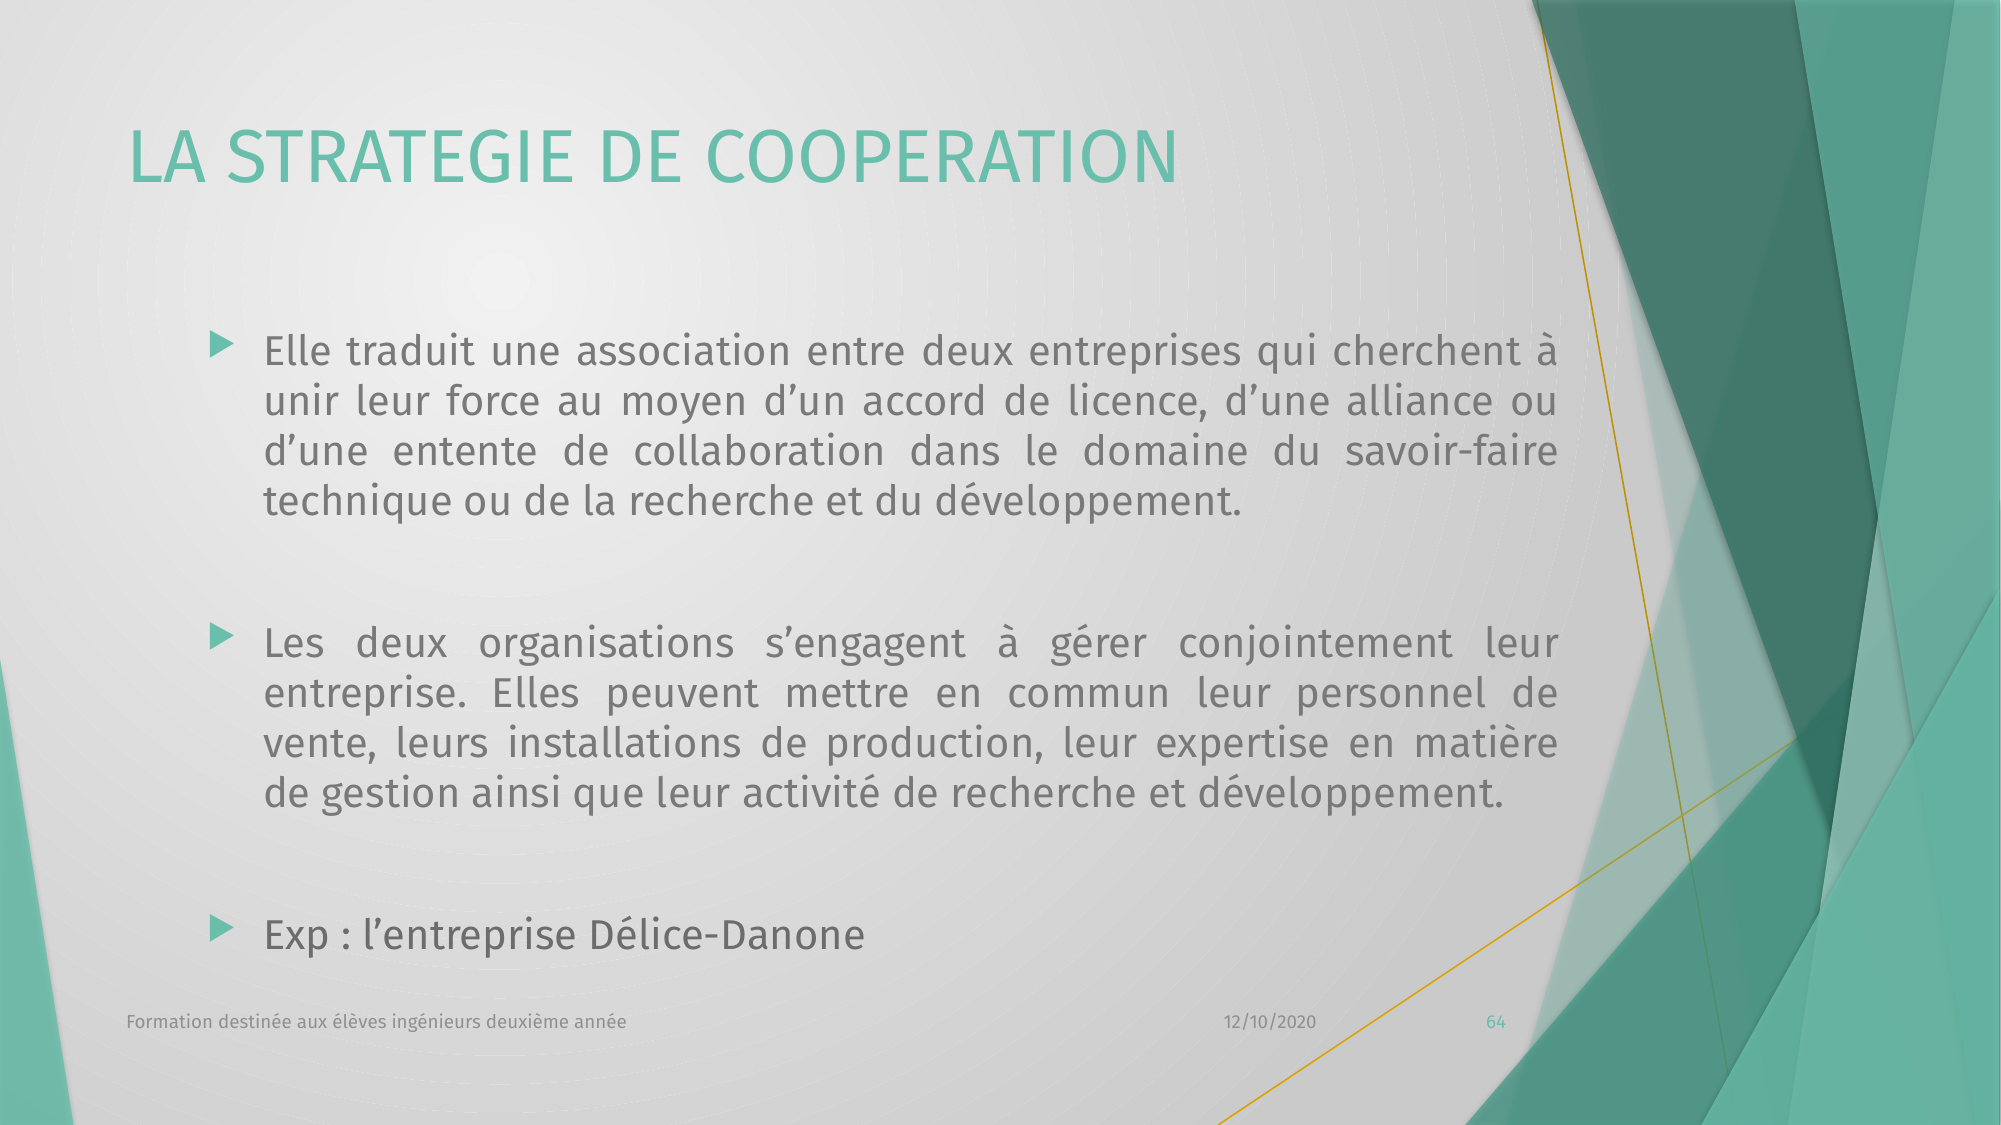

# LA STRATEGIE DE COOPERATION
Elle traduit une association entre deux entreprises qui cherchent à unir leur force au moyen d’un accord de licence, d’une alliance ou d’une entente de collaboration dans le domaine du savoir-faire technique ou de la recherche et du développement.

Les deux organisations s’engagent à gérer conjointement leur entreprise. Elles peuvent mettre en commun leur personnel de vente, leurs installations de production, leur expertise en matière de gestion ainsi que leur activité de recherche et développement.

Exp : l’entreprise Délice-Danone

Formation destinée aux élèves ingénieurs deuxième année
12/10/2020
64